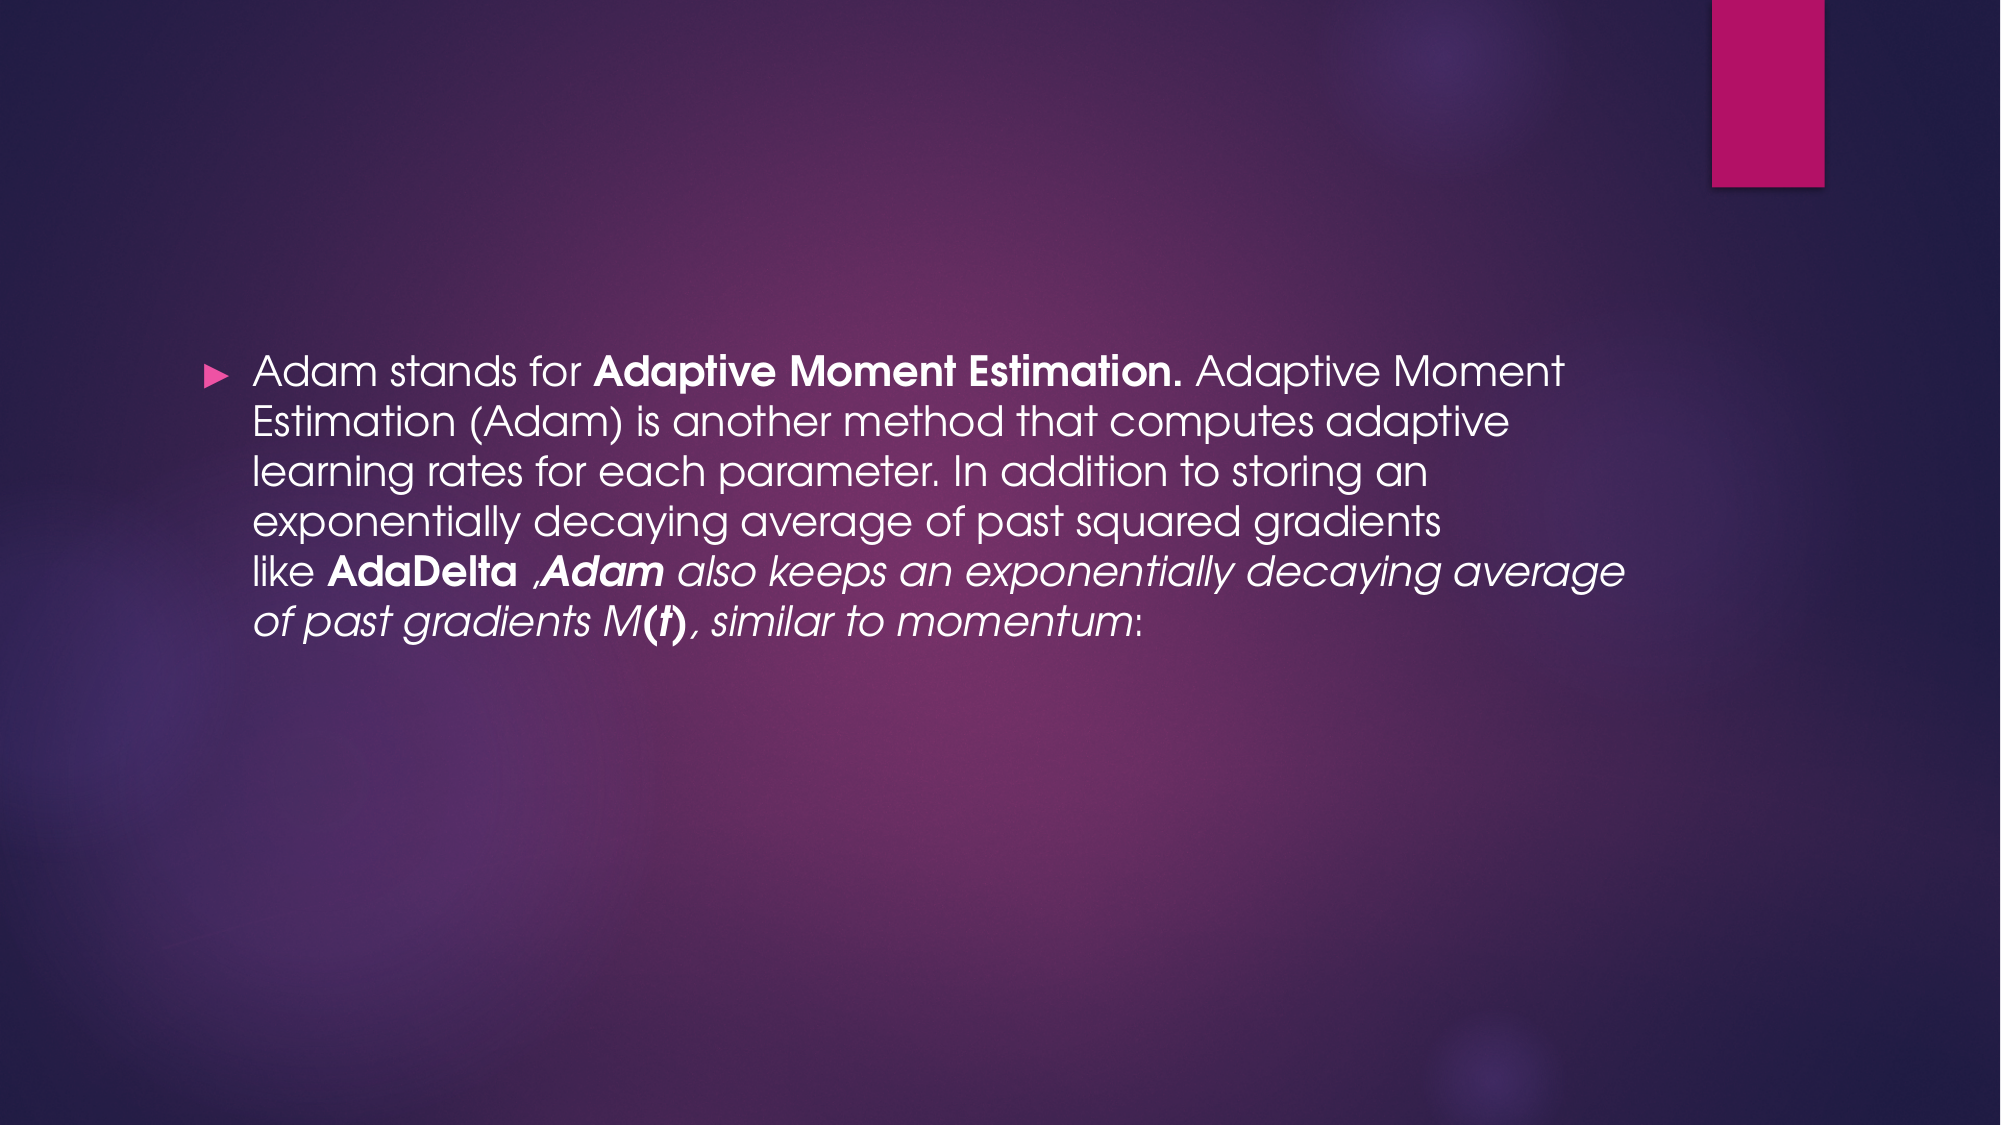

#
Adam stands for Adaptive Moment Estimation. Adaptive Moment Estimation (Adam) is another method that computes adaptive learning rates for each parameter. In addition to storing an exponentially decaying average of past squared gradients like AdaDelta ,Adam also keeps an exponentially decaying average of past gradients M(t), similar to momentum: